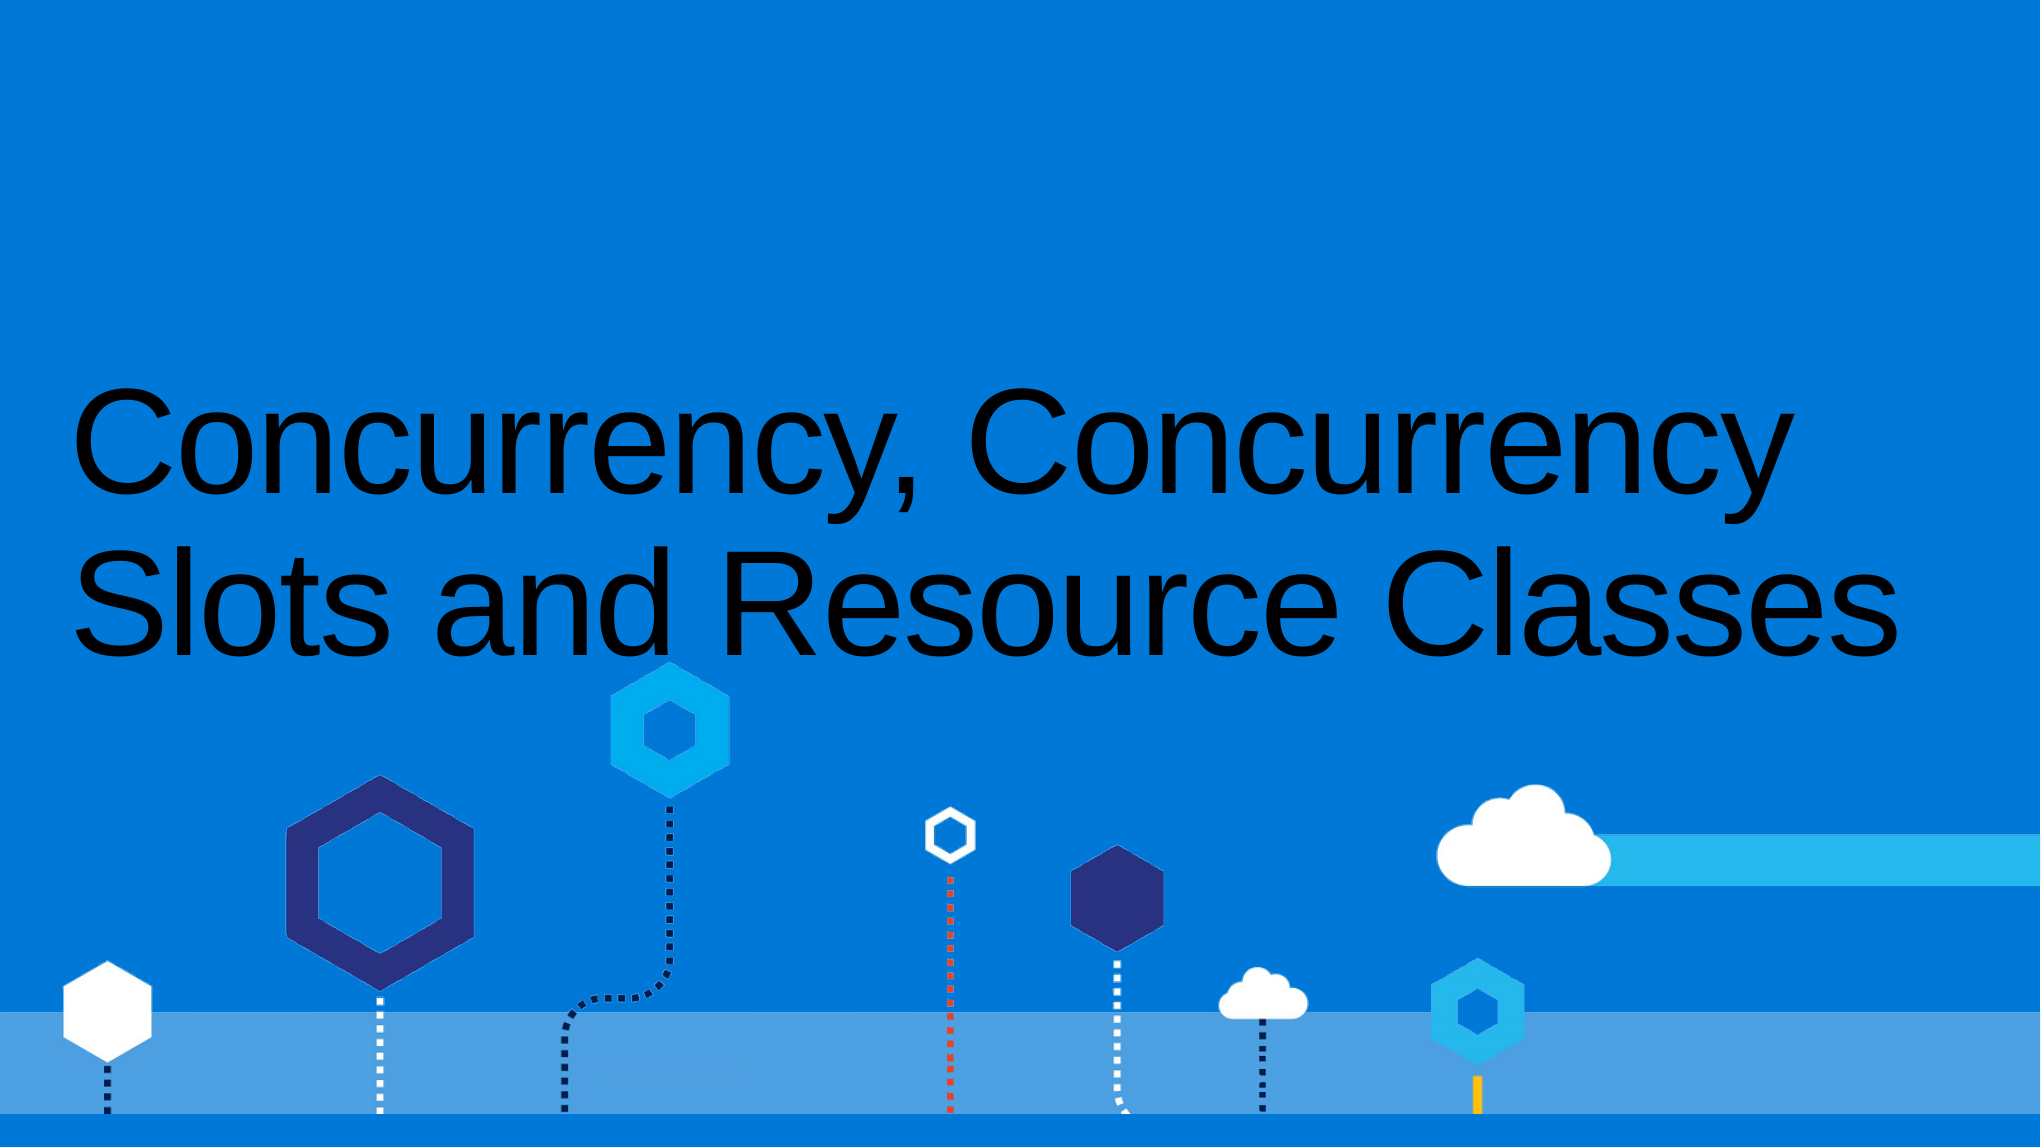

# Concurrency, Concurrency Slots and Resource Classes